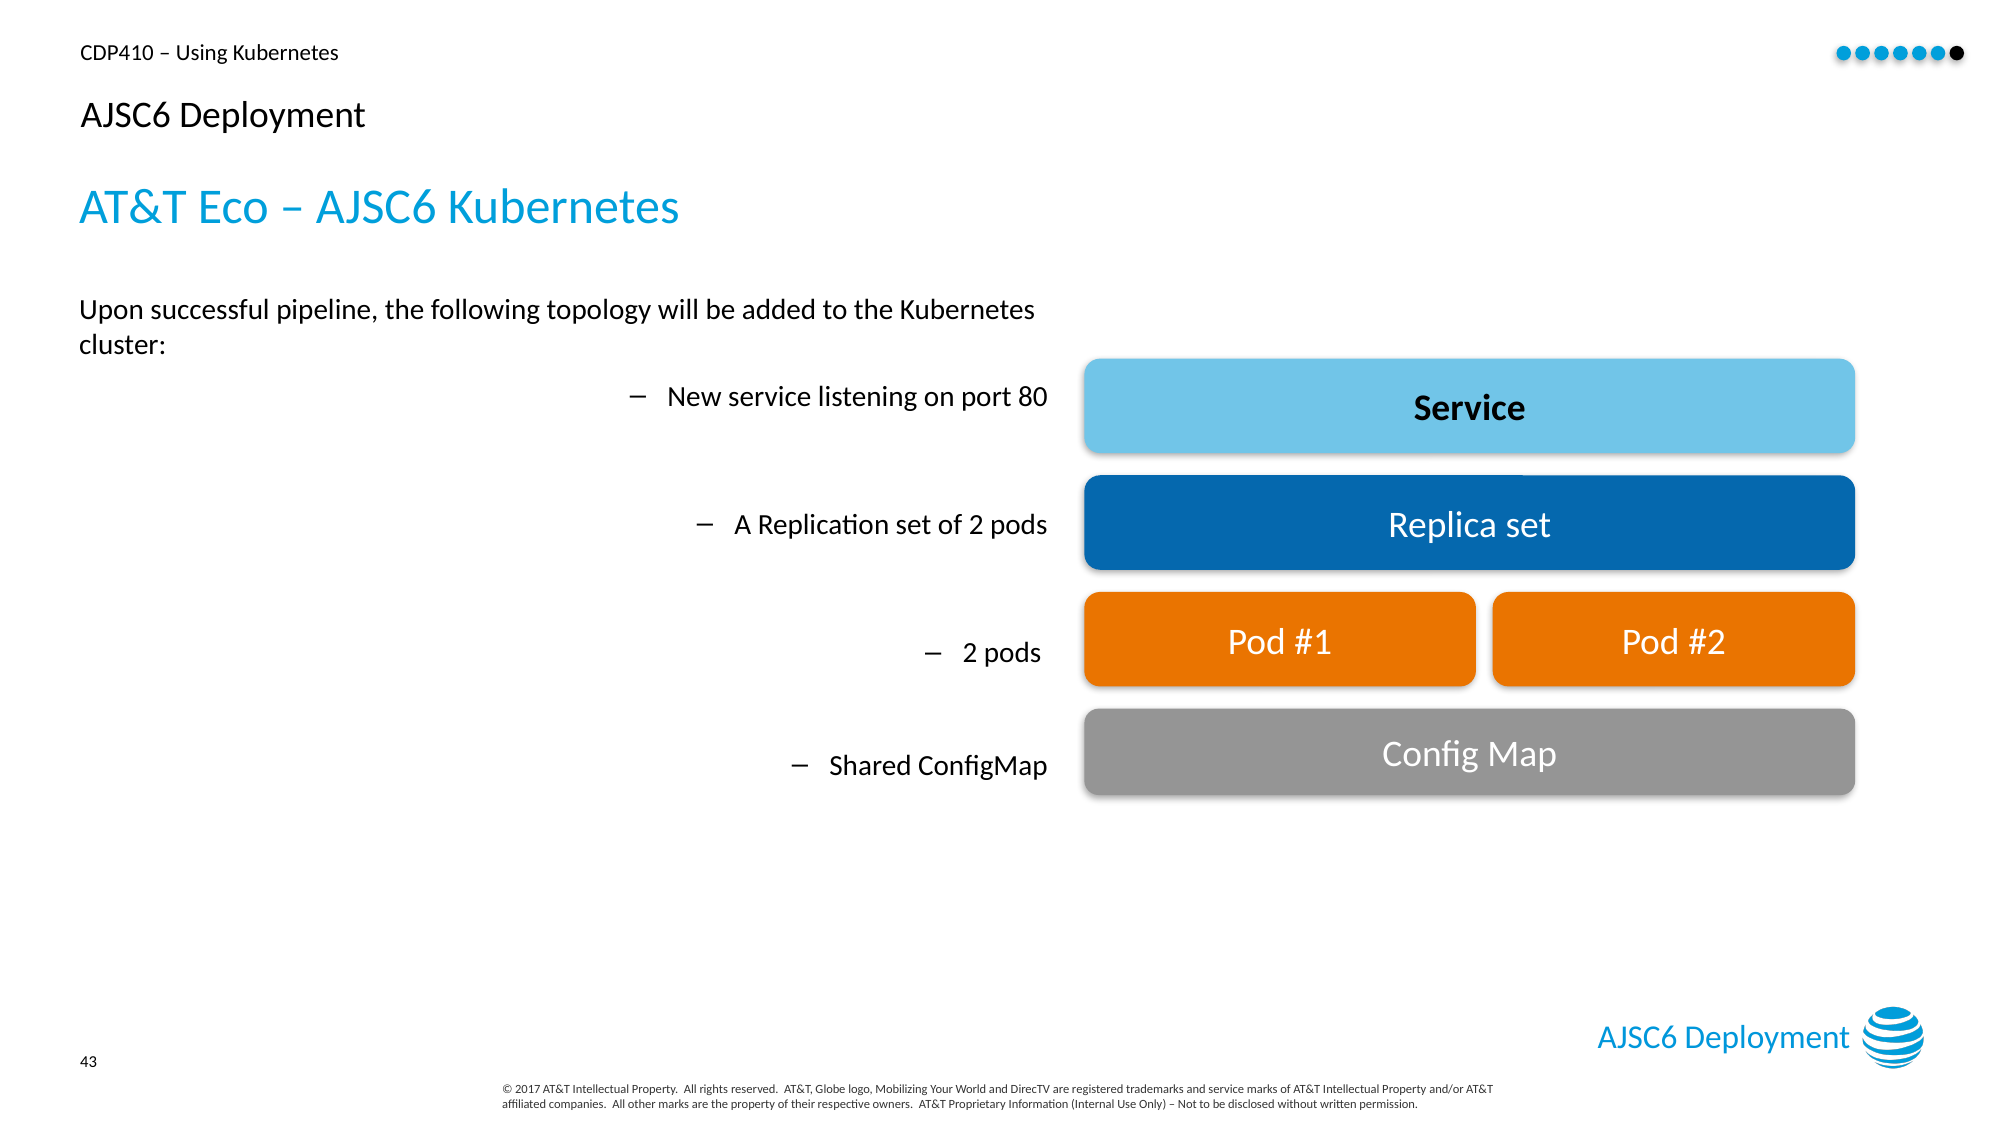

# AJSC6 Deployment
AT&T Eco – AJSC6 Kubernetes

Upon successful pipeline, the following topology will be added to the Kubernetes cluster:
New service listening on port 80

A Replication set of 2 pods

2 pods

Shared ConfigMap

Service
Replica set
Pod #2
Pod #1
Config Map
AJSC6 Deployment
43